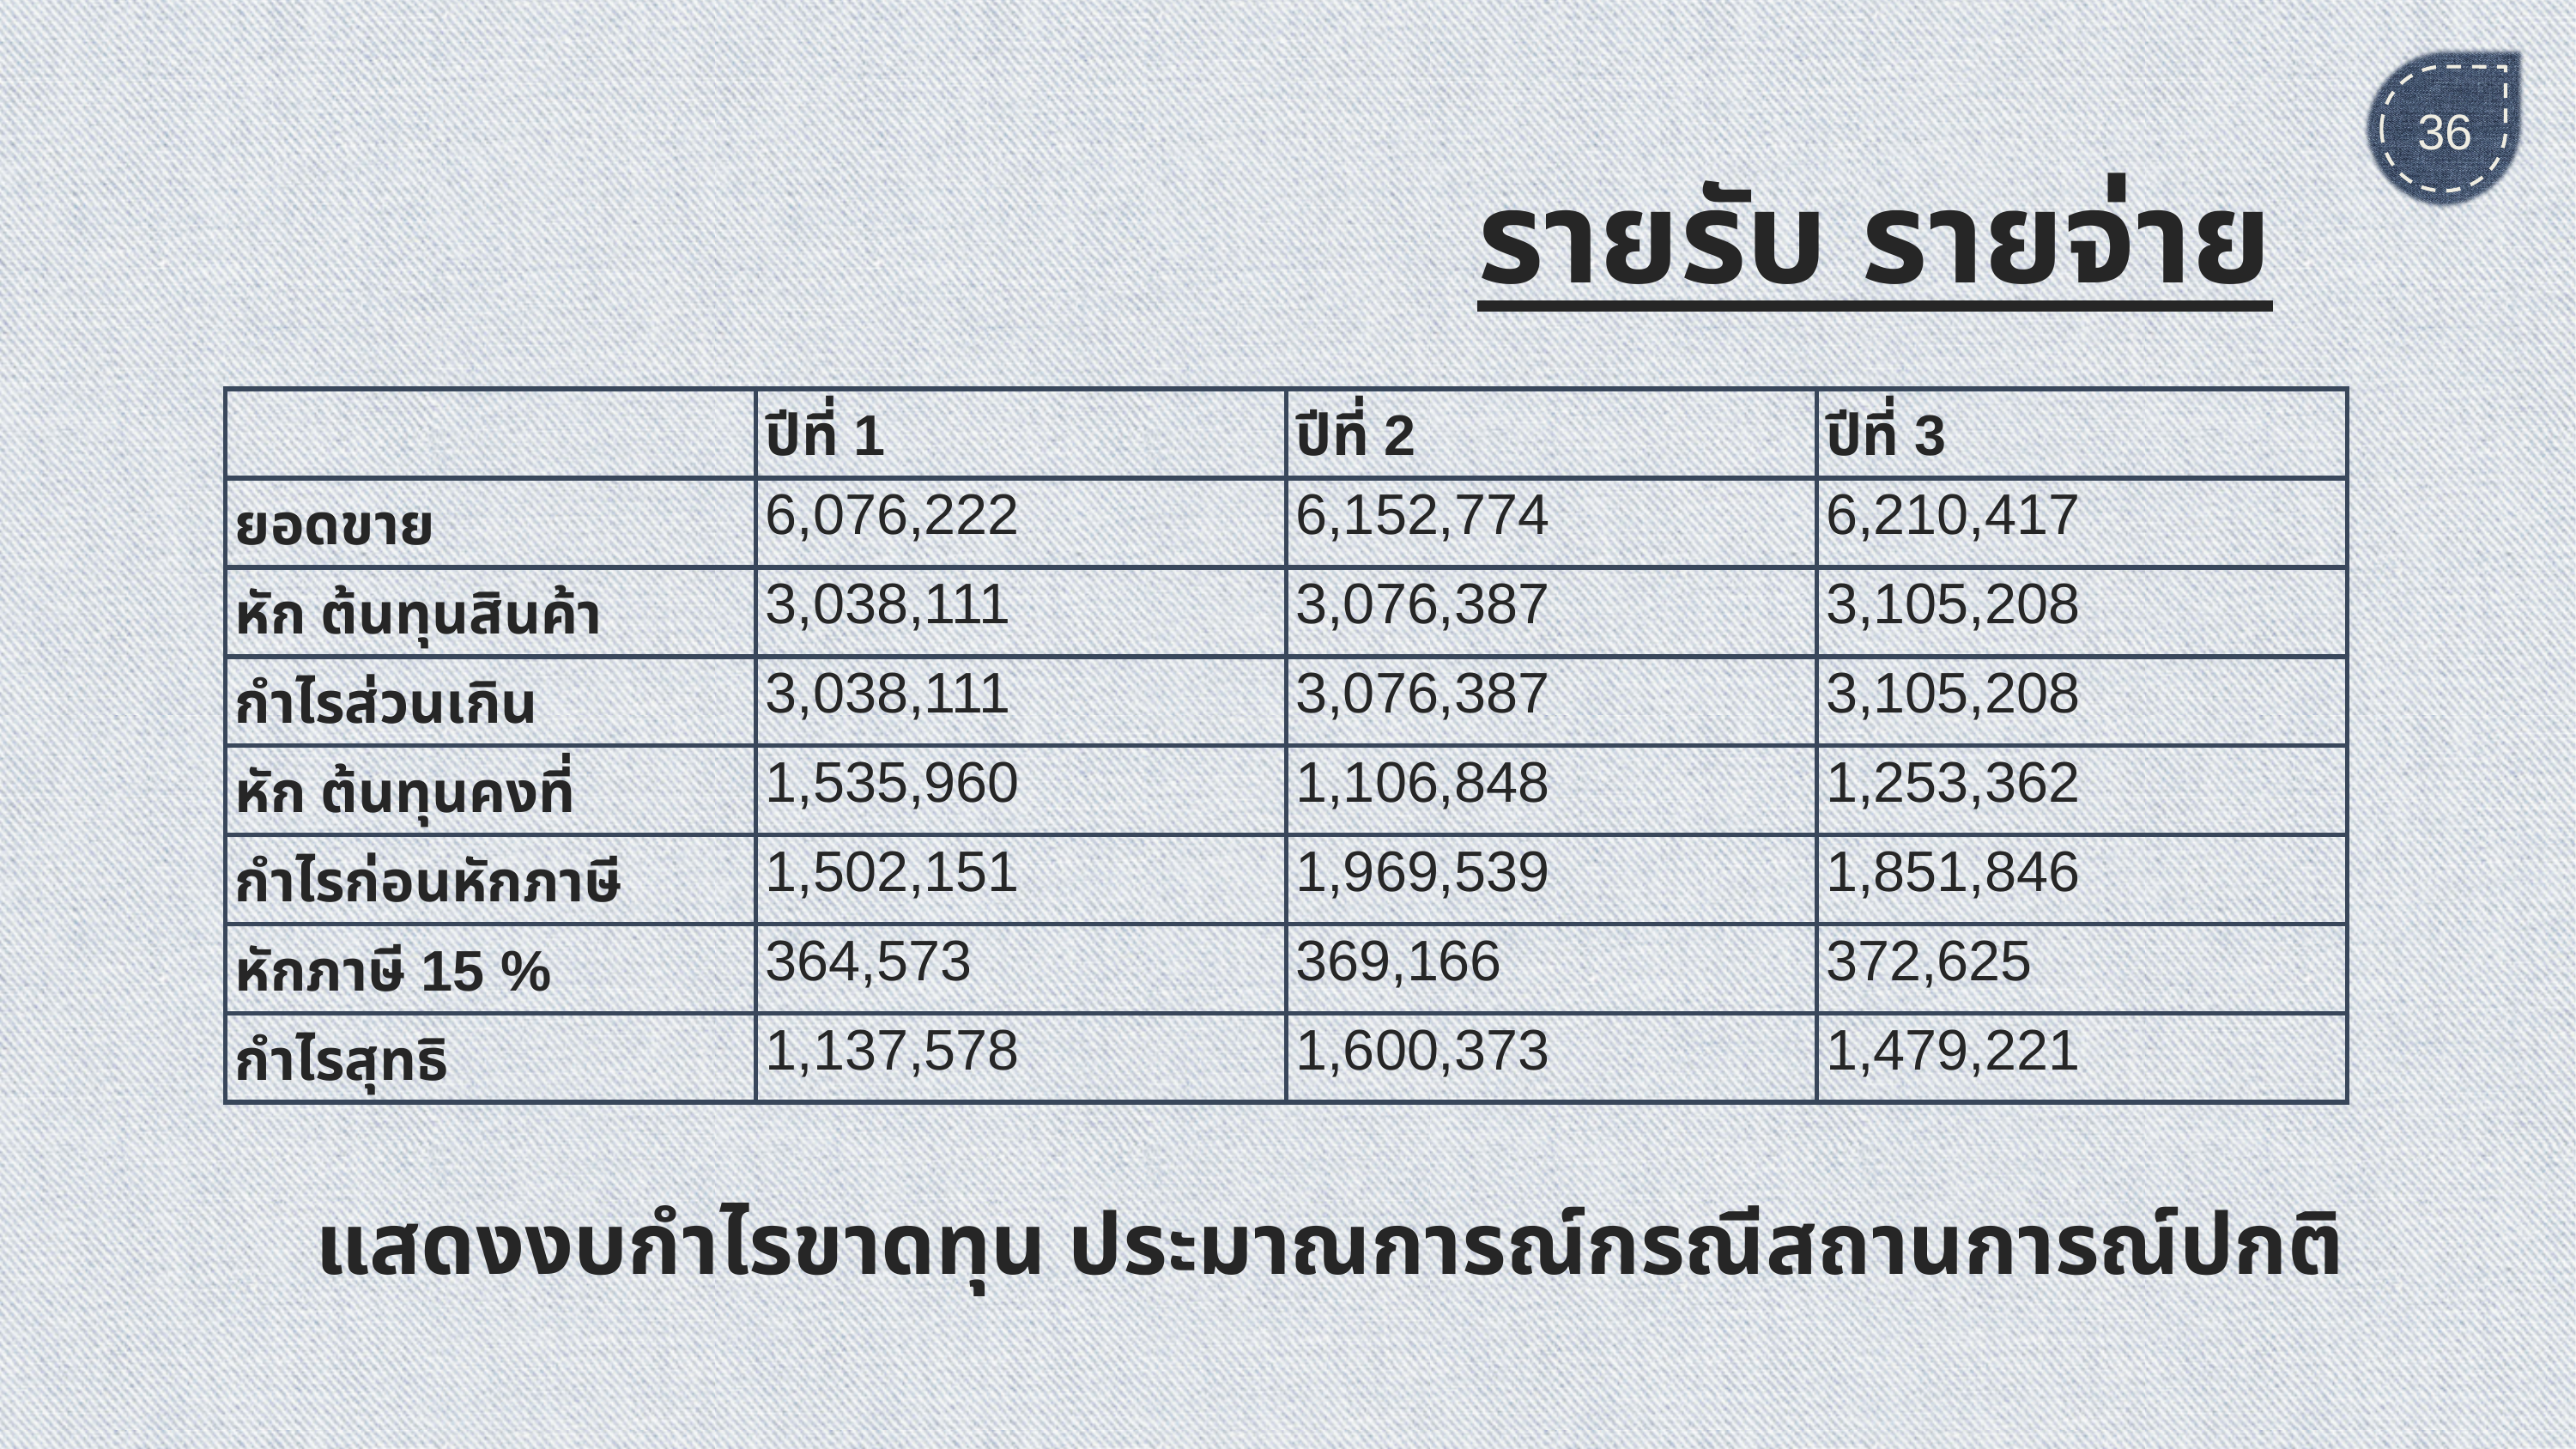

36
รายรับ รายจ่าย
|  | ปีที่ 1 | ปีที่ 2 | ปีที่ 3 |
| --- | --- | --- | --- |
| ยอดขาย | 6,076,222 | 6,152,774 | 6,210,417 |
| หัก ต้นทุนสินค้า | 3,038,111 | 3,076,387 | 3,105,208 |
| กำไรส่วนเกิน | 3,038,111 | 3,076,387 | 3,105,208 |
| หัก ต้นทุนคงที่ | 1,535,960 | 1,106,848 | 1,253,362 |
| กำไรก่อนหักภาษี | 1,502,151 | 1,969,539 | 1,851,846 |
| หักภาษี 15 % | 364,573 | 369,166 | 372,625 |
| กำไรสุทธิ | 1,137,578 | 1,600,373 | 1,479,221 |
แสดงงบกำไรขาดทุน ประมาณการณ์กรณีสถานการณ์ปกติ